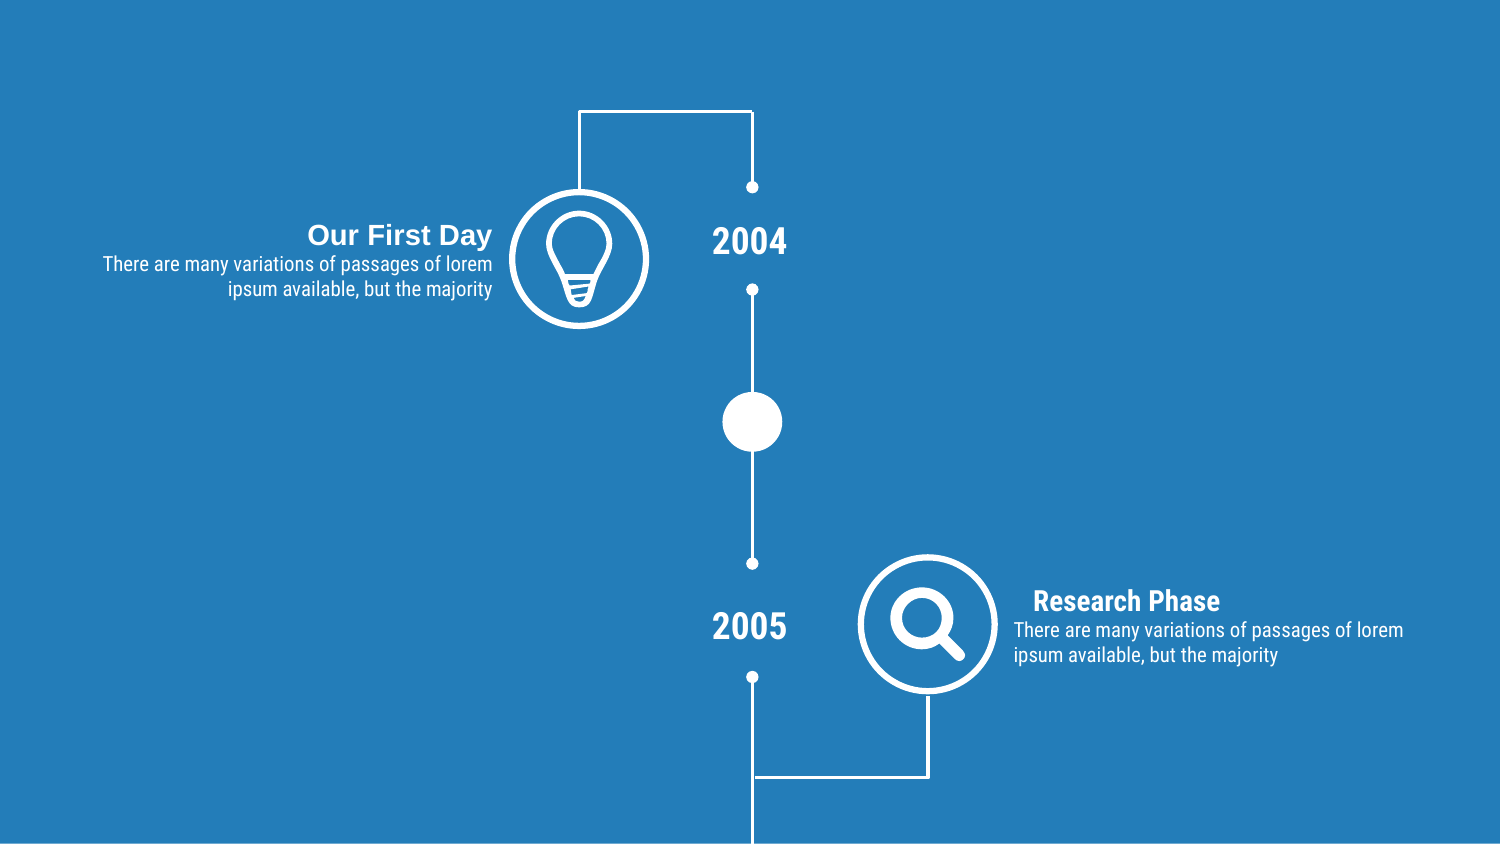

Our First Day
There are many variations of passages of lorem ipsum available, but the majority
2004

Research Phase
There are many variations of passages of lorem ipsum available, but the majority

2005